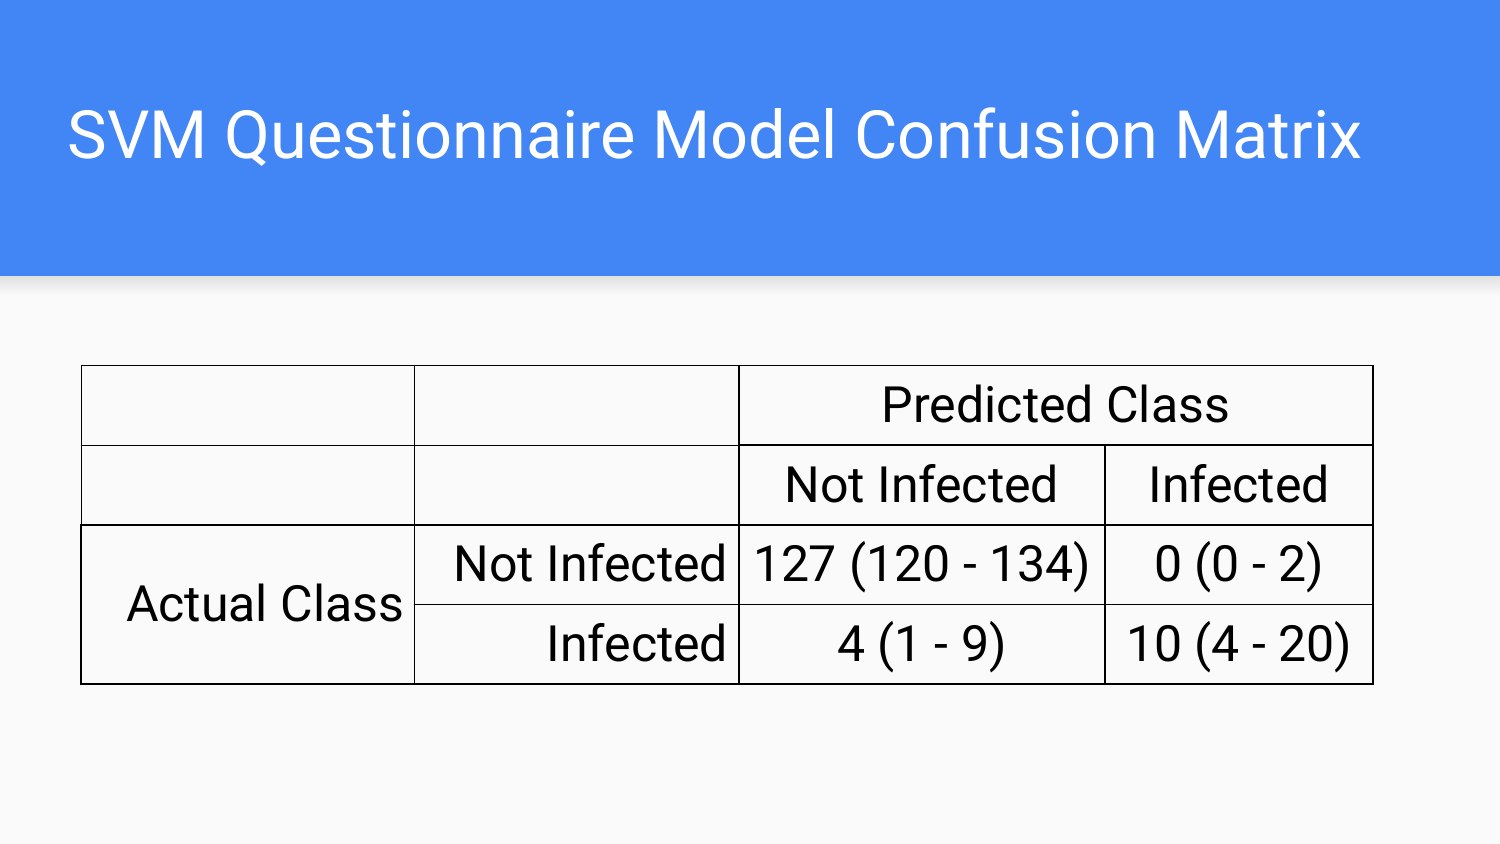

# SVM Questionnaire Model Confusion Matrix
|  |  | Predicted Class |  |
| --- | --- | --- | --- |
|  |  | Not Infected | Infected |
| Actual Class | Not Infected | 127 (120 - 134) | 0 (0 - 2) |
|  | Infected | 4 (1 - 9) | 10 (4 - 20) |